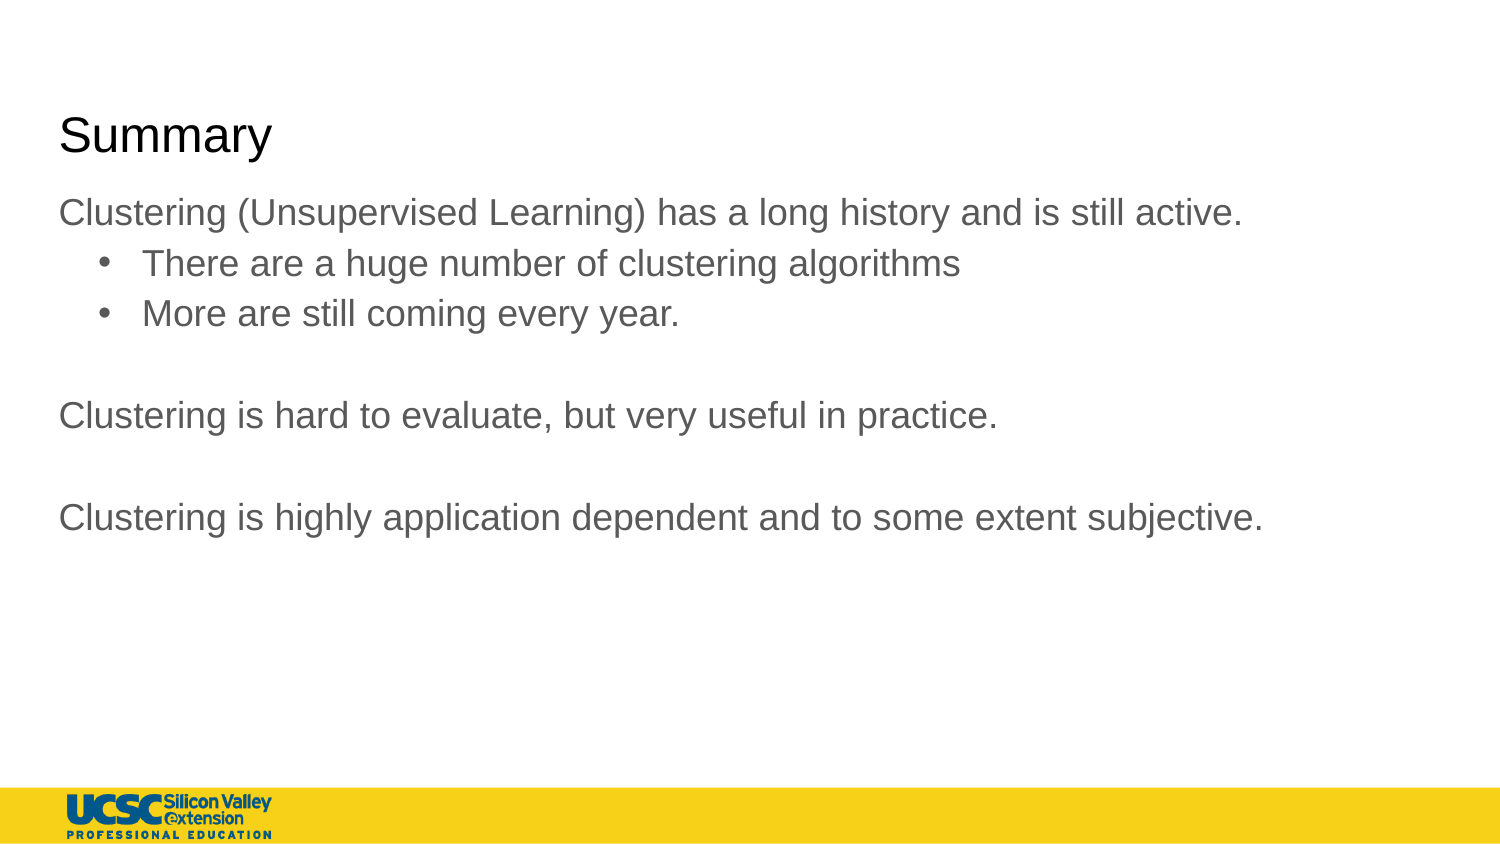

# Summary
Clustering (Unsupervised Learning) has a long history and is still active.
There are a huge number of clustering algorithms
More are still coming every year.

Clustering is hard to evaluate, but very useful in practice.

Clustering is highly application dependent and to some extent subjective.